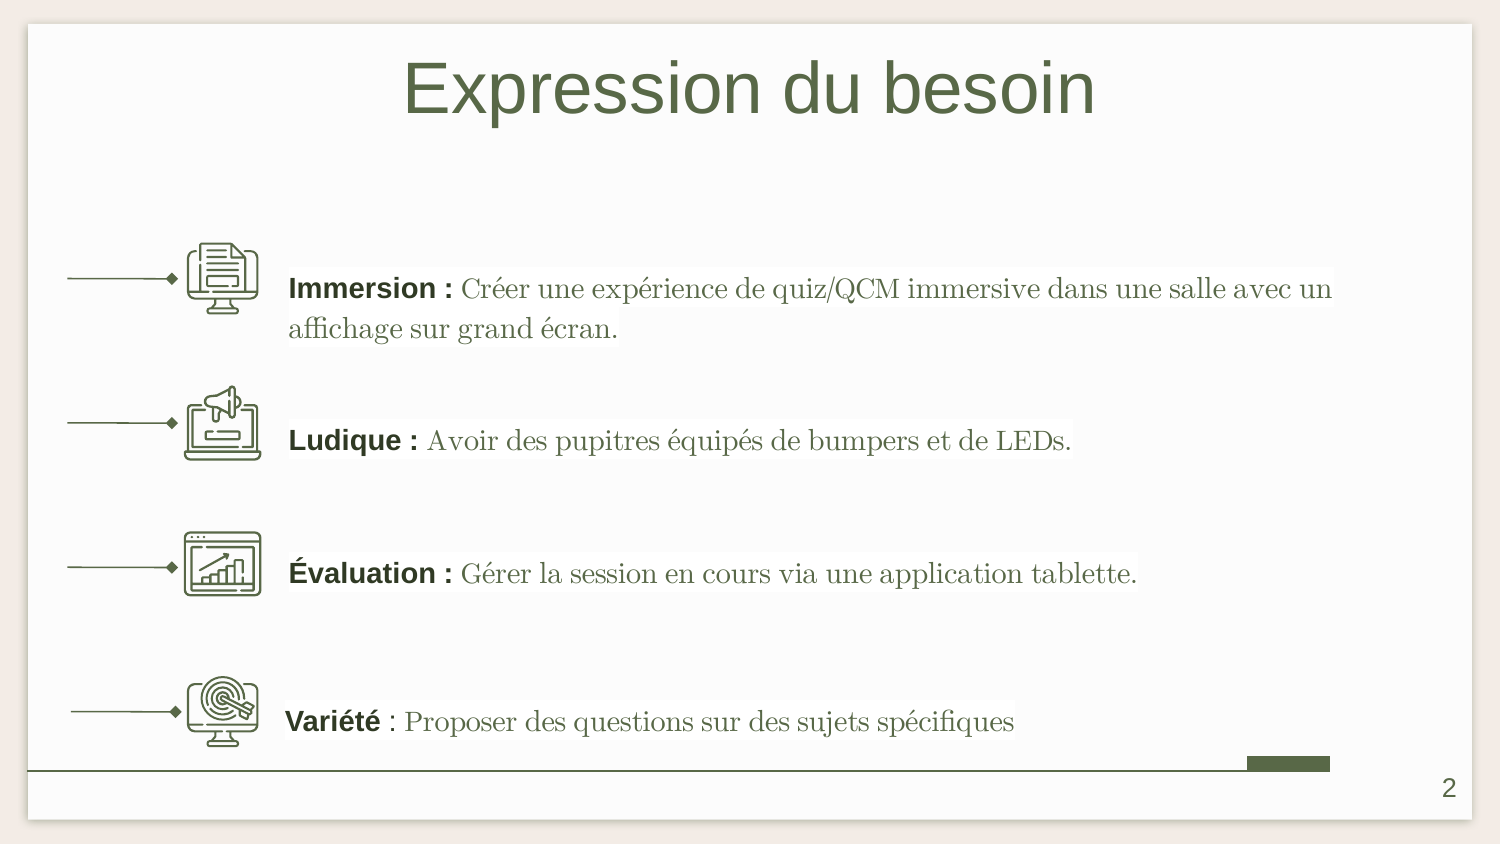

# Expression du besoin

Immersion : Créer une expérience de quiz/QCM immersive dans une salle avec un affichage sur grand écran.

Ludique : Avoir des pupitres équipés de bumpers et de LEDs.

Évaluation : Gérer la session en cours via une application tablette.

Variété : Proposer des questions sur des sujets spécifiques

2